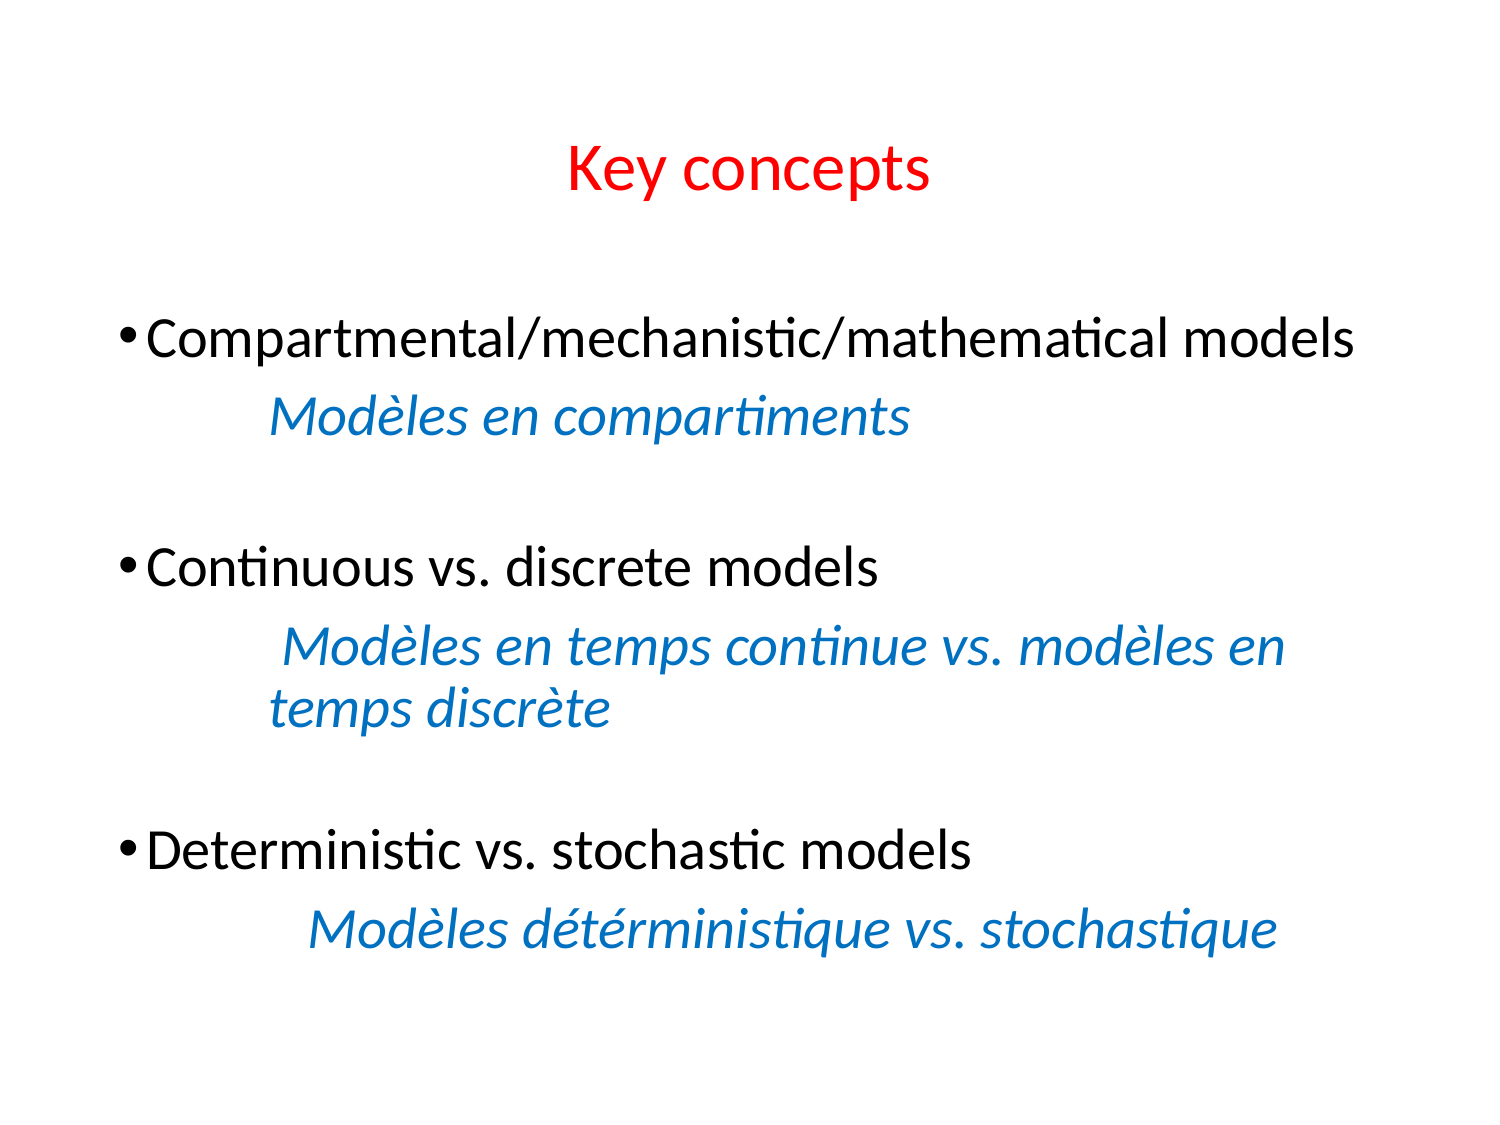

# Key concepts
Compartmental/mechanistic/mathematical models
	Modèles en compartiments

Continuous vs. discrete models
	 Modèles en temps continue vs. modèles en 		temps discrète
Deterministic vs. stochastic models
	   Modèles détérministique vs. stochastique